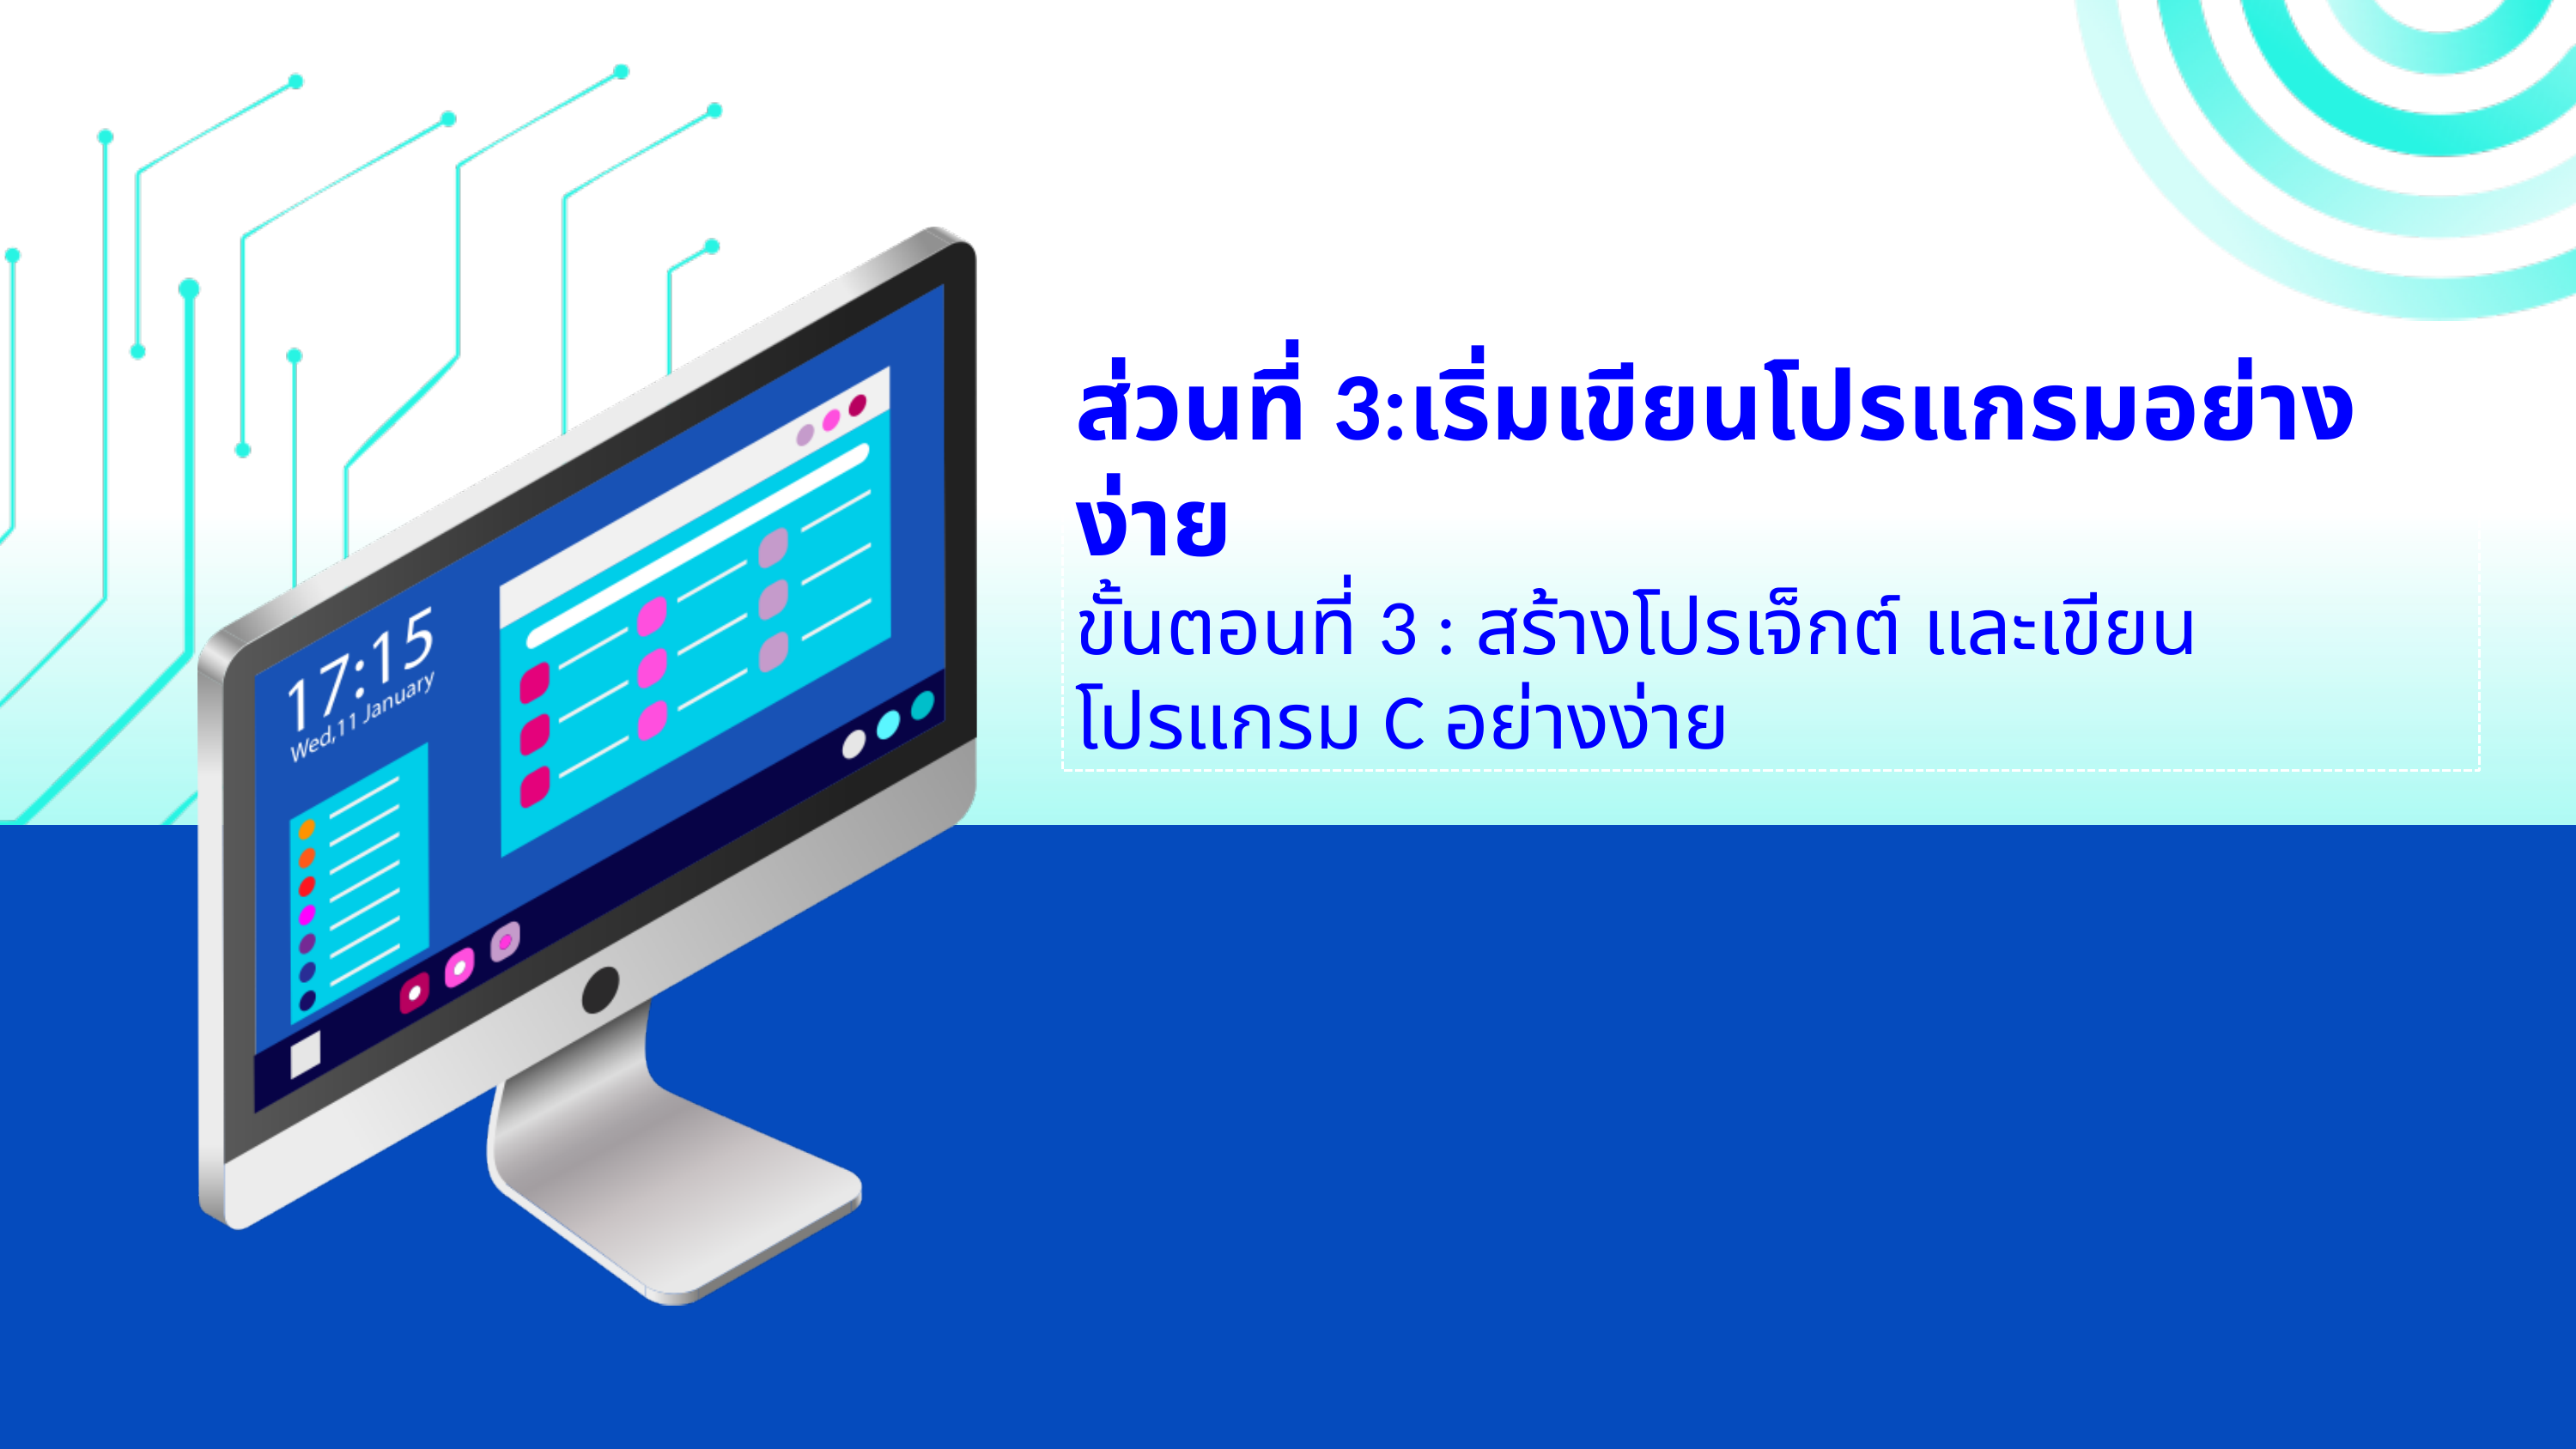

ส่วนที่ 3:เริ่มเขียนโปรแกรมอย่างง่าย
ขั้นตอนที่ 3 : สร้างโปรเจ็กต์ และเขียนโปรแกรม C อย่างง่าย